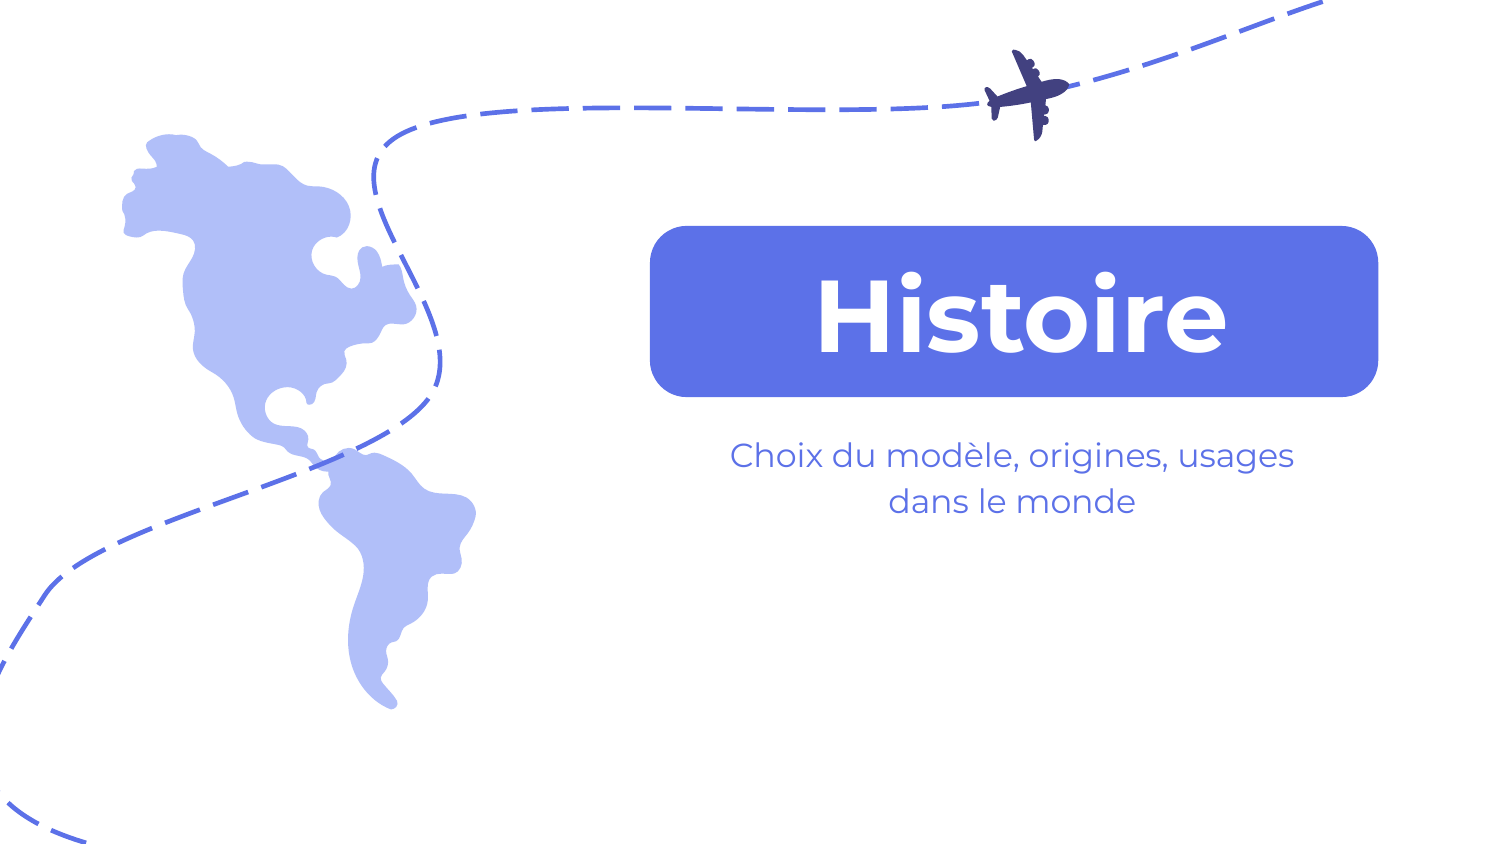

# Histoire
Choix du modèle, origines, usages dans le monde